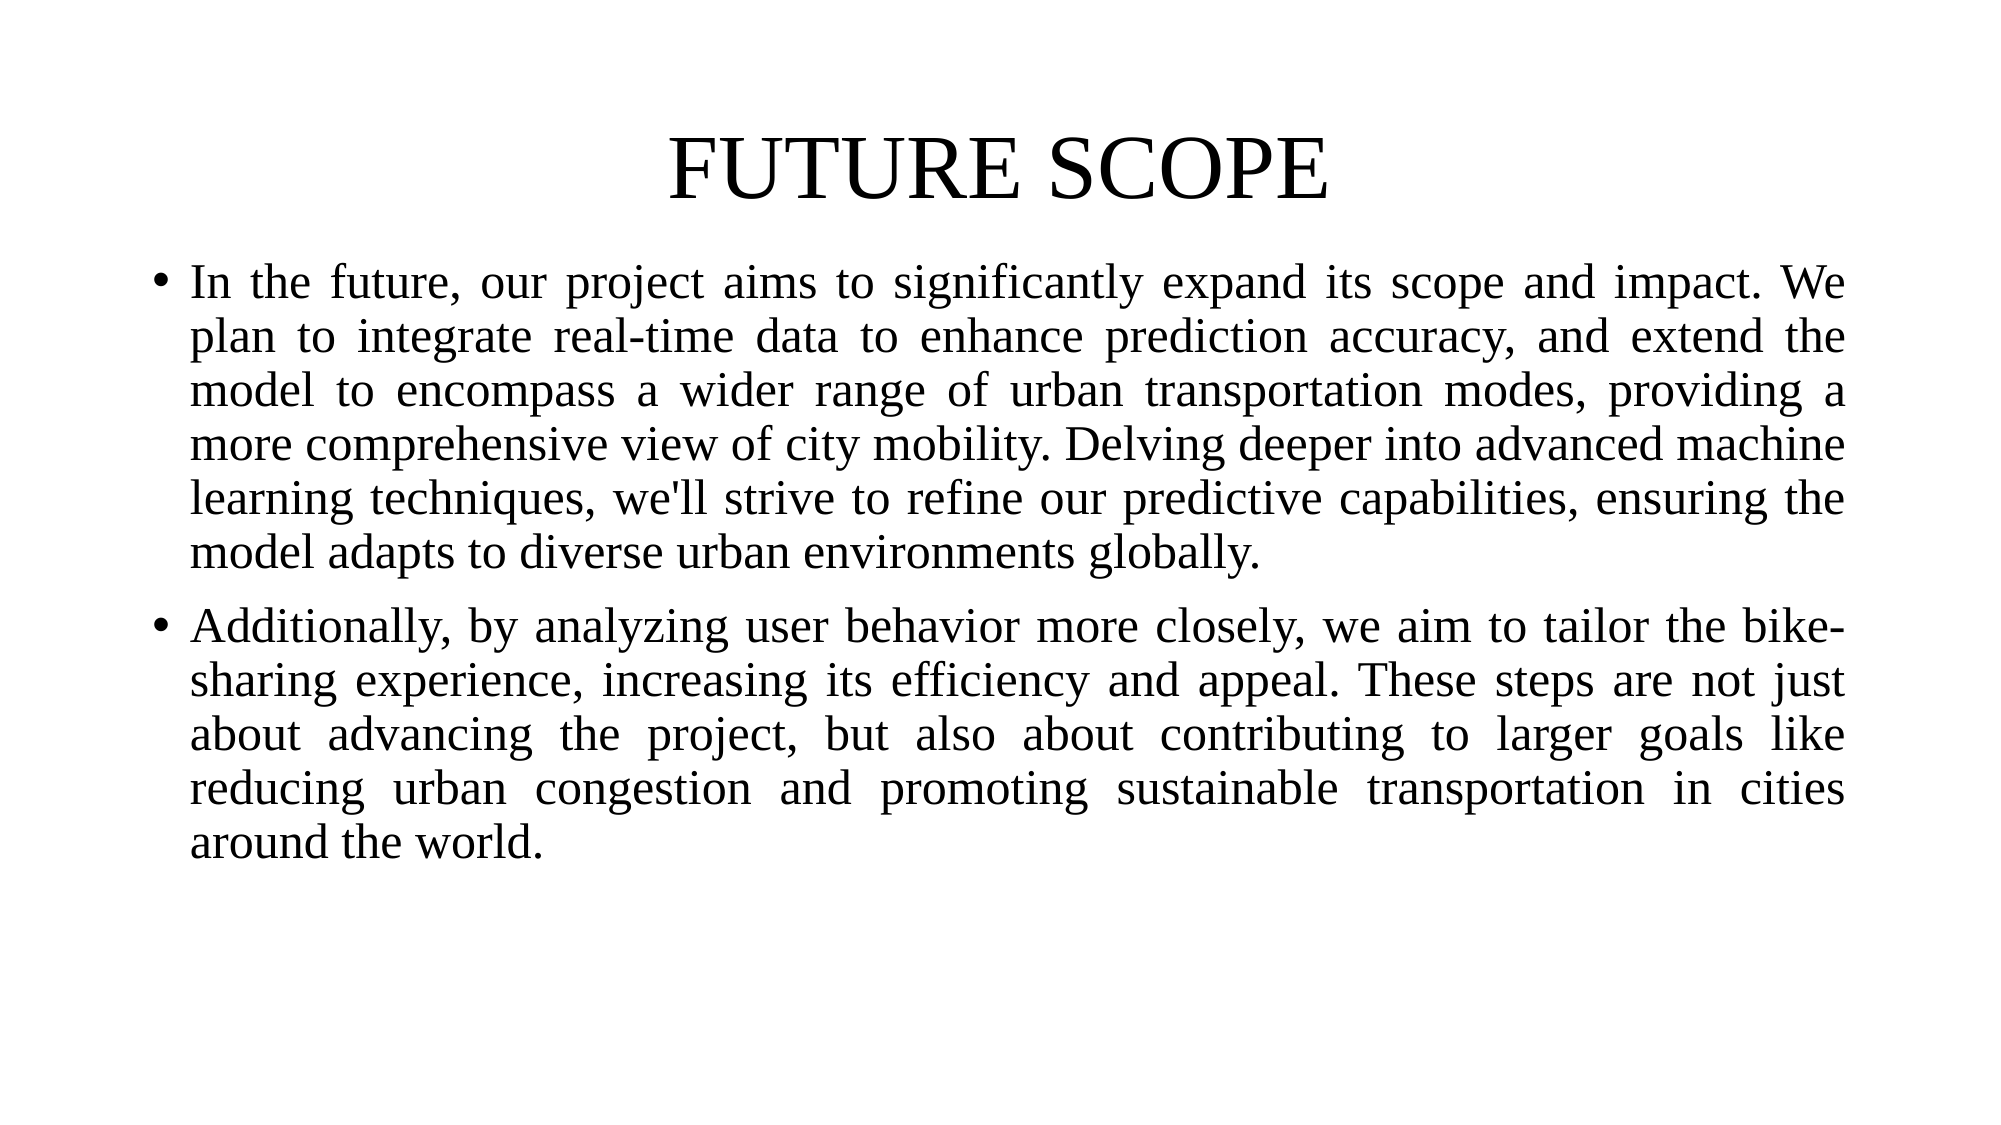

# FUTURE SCOPE
In the future, our project aims to significantly expand its scope and impact. We plan to integrate real-time data to enhance prediction accuracy, and extend the model to encompass a wider range of urban transportation modes, providing a more comprehensive view of city mobility. Delving deeper into advanced machine learning techniques, we'll strive to refine our predictive capabilities, ensuring the model adapts to diverse urban environments globally.
Additionally, by analyzing user behavior more closely, we aim to tailor the bike-sharing experience, increasing its efficiency and appeal. These steps are not just about advancing the project, but also about contributing to larger goals like reducing urban congestion and promoting sustainable transportation in cities around the world.